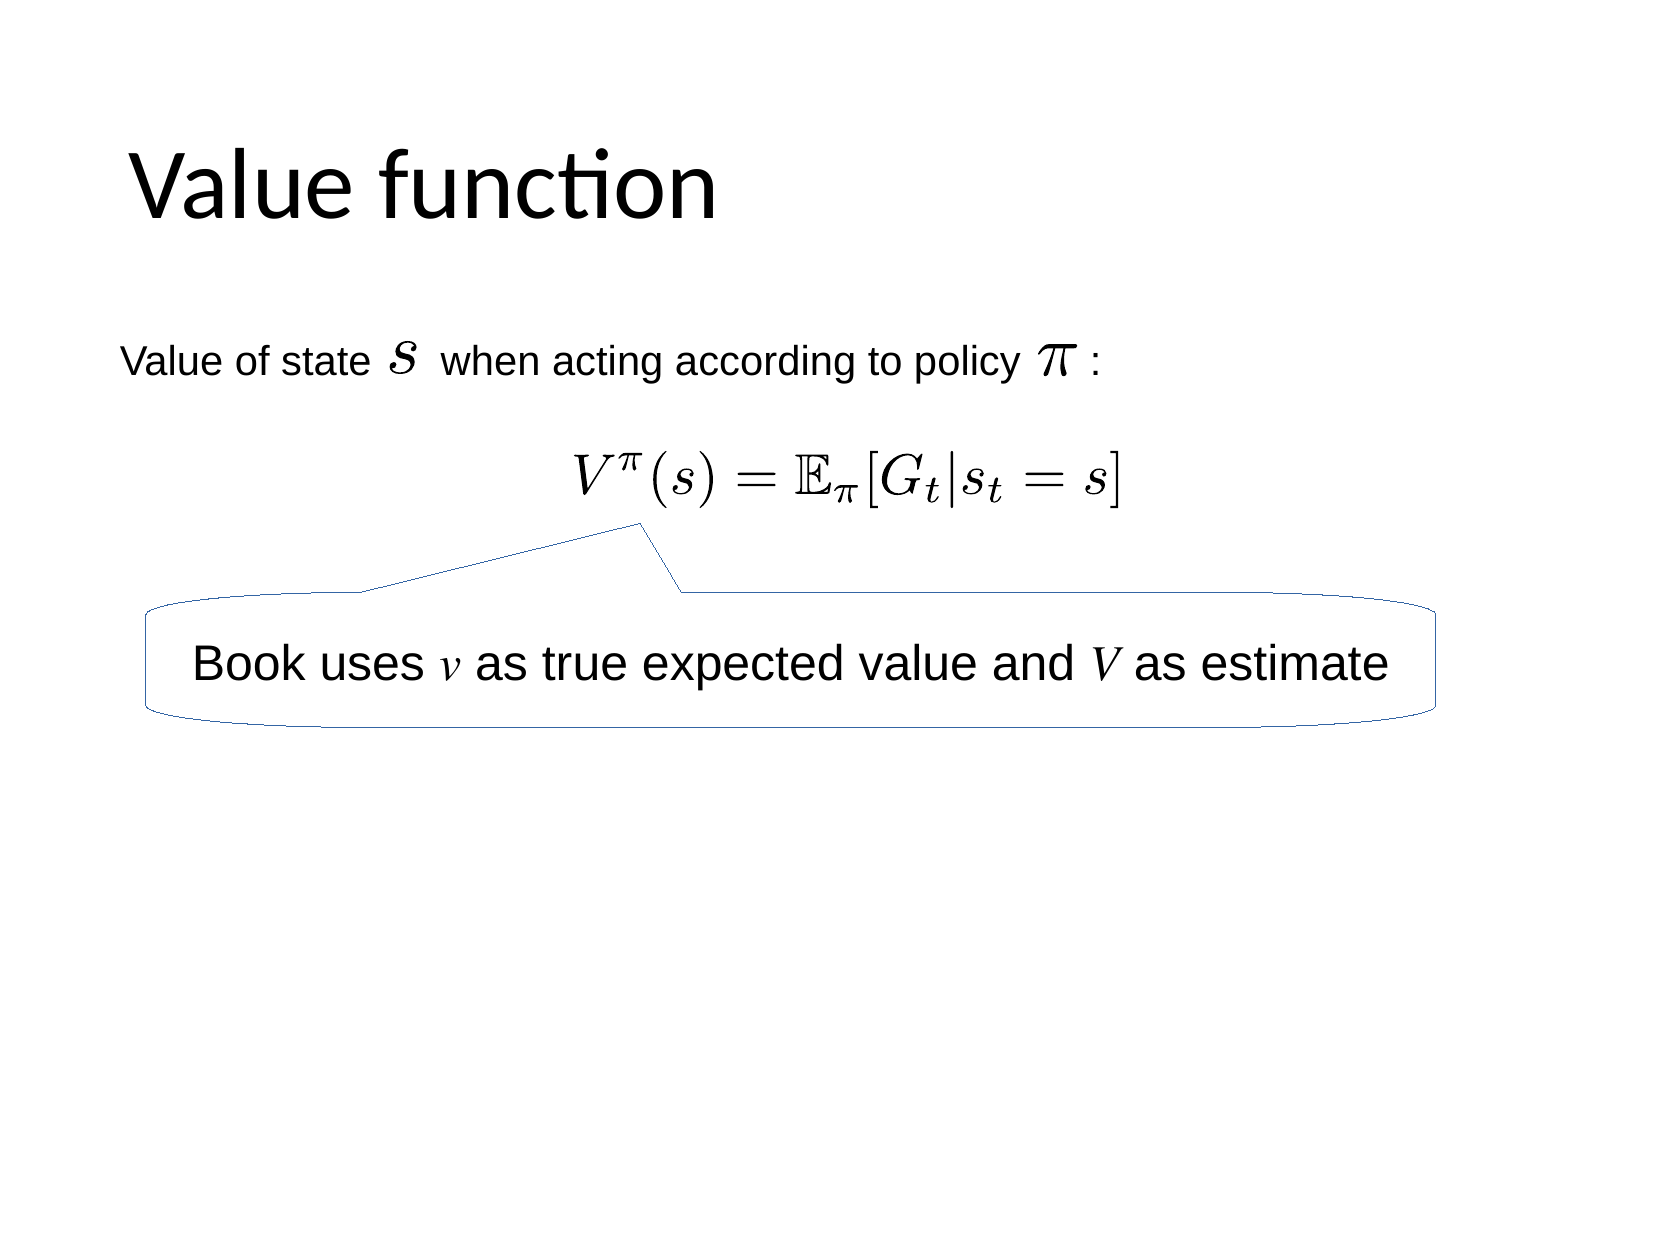

# Value function
Value of state      when acting according to policy      :

Book uses v as true expected value and V as estimate